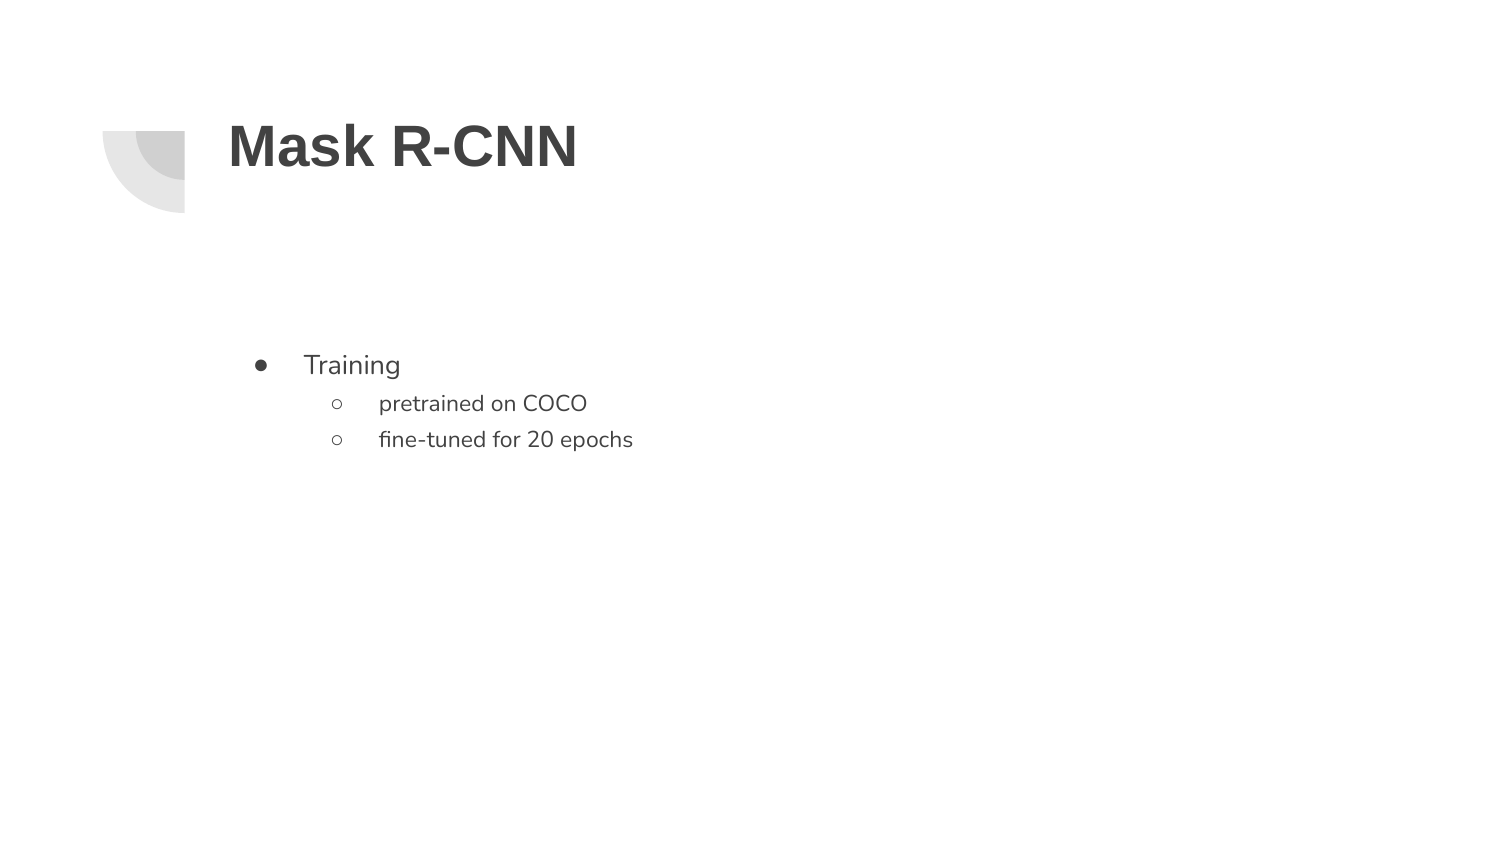

# Mask R-CNN
Training
pretrained on COCO
fine-tuned for 20 epochs